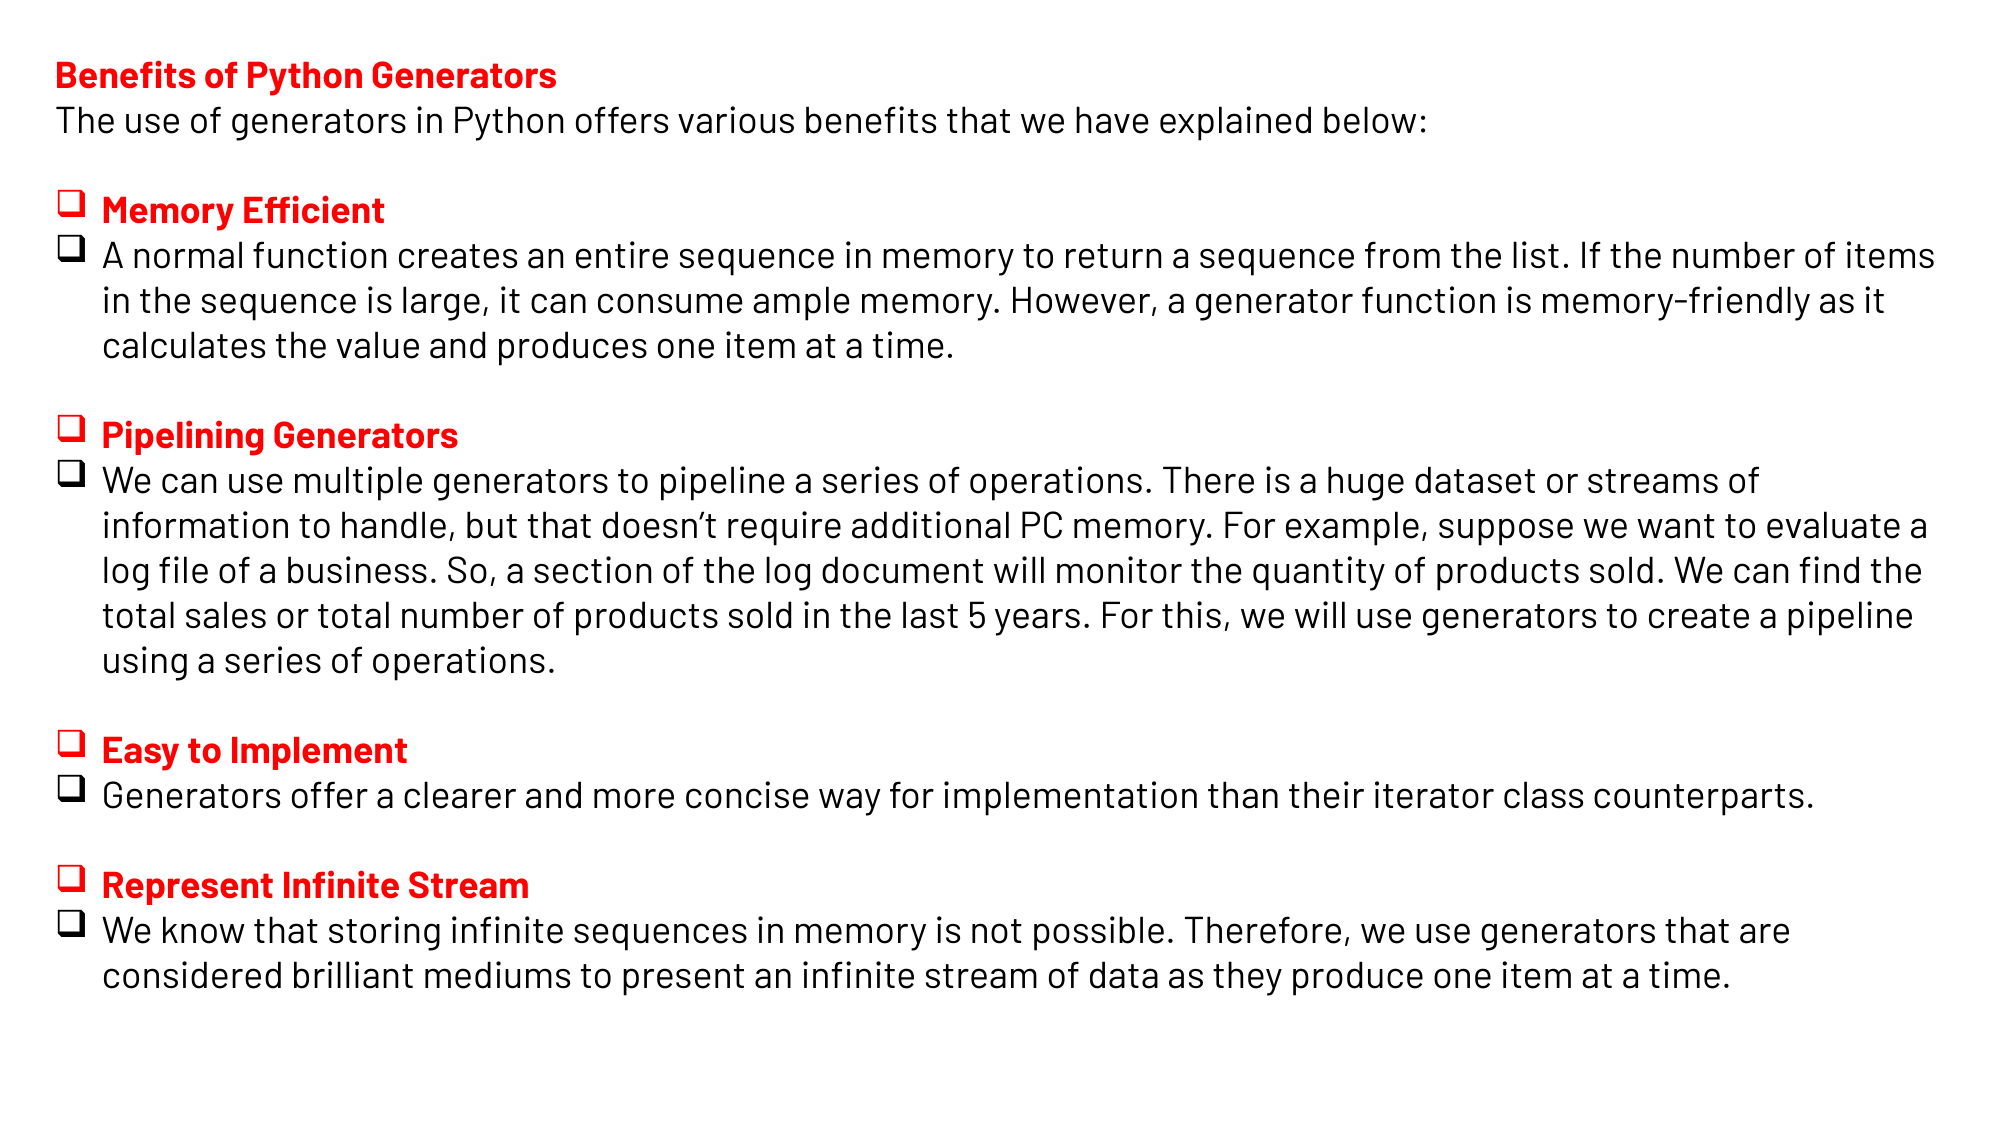

Benefits of Python Generators
The use of generators in Python offers various benefits that we have explained below:

Memory Efficient
A normal function creates an entire sequence in memory to return a sequence from the list. If the number of items in the sequence is large, it can consume ample memory. However, a generator function is memory-friendly as it calculates the value and produces one item at a time.

Pipelining Generators
We can use multiple generators to pipeline a series of operations. There is a huge dataset or streams of information to handle, but that doesn’t require additional PC memory. For example, suppose we want to evaluate a log file of a business. So, a section of the log document will monitor the quantity of products sold. We can find the total sales or total number of products sold in the last 5 years. For this, we will use generators to create a pipeline using a series of operations.

Easy to Implement
Generators offer a clearer and more concise way for implementation than their iterator class counterparts.

Represent Infinite Stream
We know that storing infinite sequences in memory is not possible. Therefore, we use generators that are considered brilliant mediums to present an infinite stream of data as they produce one item at a time.